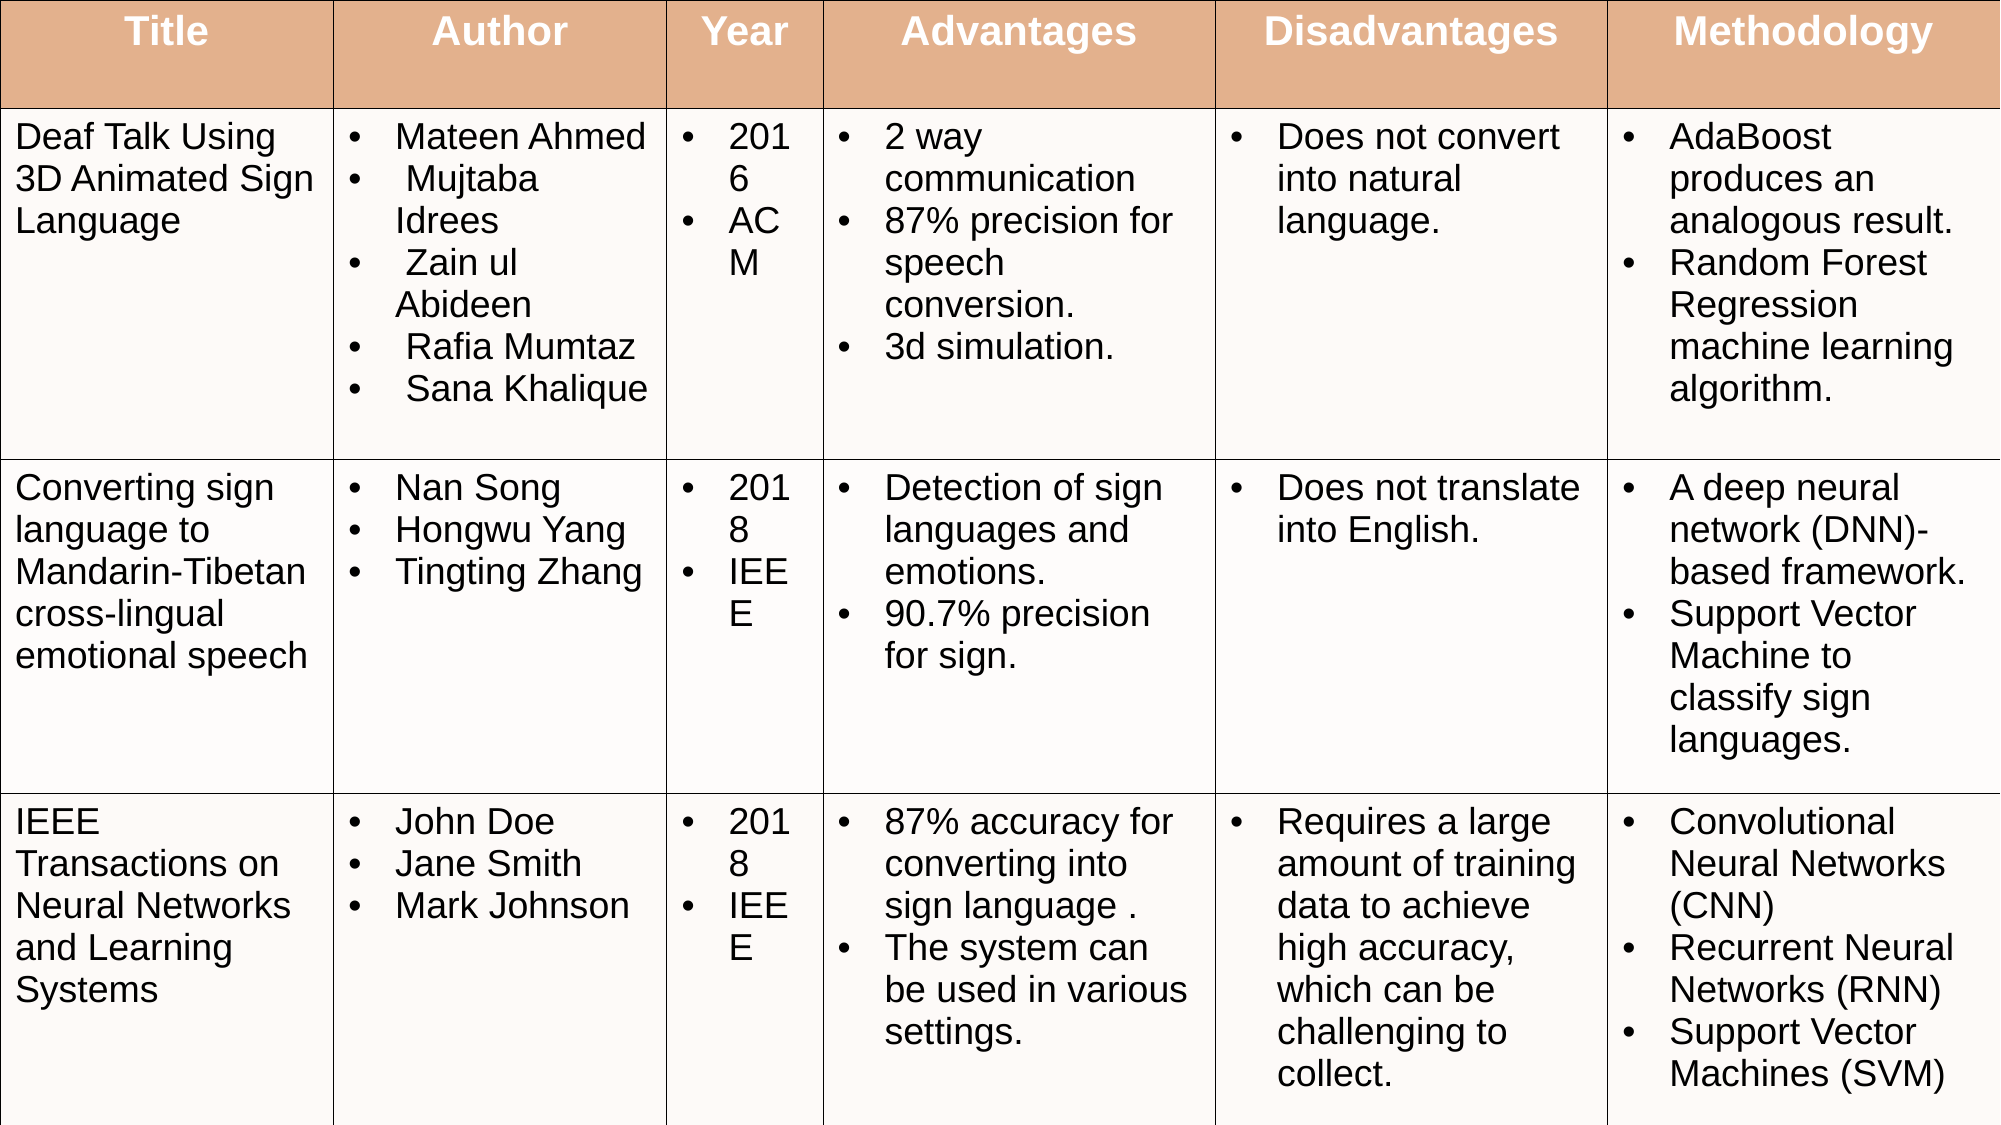

| Title | Author | Year | Advantages | Disadvantages | Methodology |
| --- | --- | --- | --- | --- | --- |
| Deaf Talk Using 3D Animated Sign Language | Mateen Ahmed Mujtaba Idrees Zain ul Abideen Rafia Mumtaz Sana Khalique | 2016 ACM | 2 way communication 87% precision for speech conversion. 3d simulation. | Does not convert into natural language. | AdaBoost produces an analogous result. Random Forest Regression machine learning algorithm. |
| Converting sign language to Mandarin-Tibetan cross-lingual emotional speech | Nan Song Hongwu Yang Tingting Zhang | 2018 IEEE | Detection of sign languages and emotions. 90.7% precision for sign. | Does not translate into English. | A deep neural network (DNN)-based framework. Support Vector Machine to classify sign languages. |
| IEEE Transactions on Neural Networks and Learning Systems | John Doe Jane Smith Mark Johnson | 2018 IEEE | 87% accuracy for converting into sign language . The system can be used in various settings. | Requires a large amount of training data to achieve high accuracy, which can be challenging to collect. | Convolutional Neural Networks (CNN) Recurrent Neural Networks (RNN) Support Vector Machines (SVM) |
6